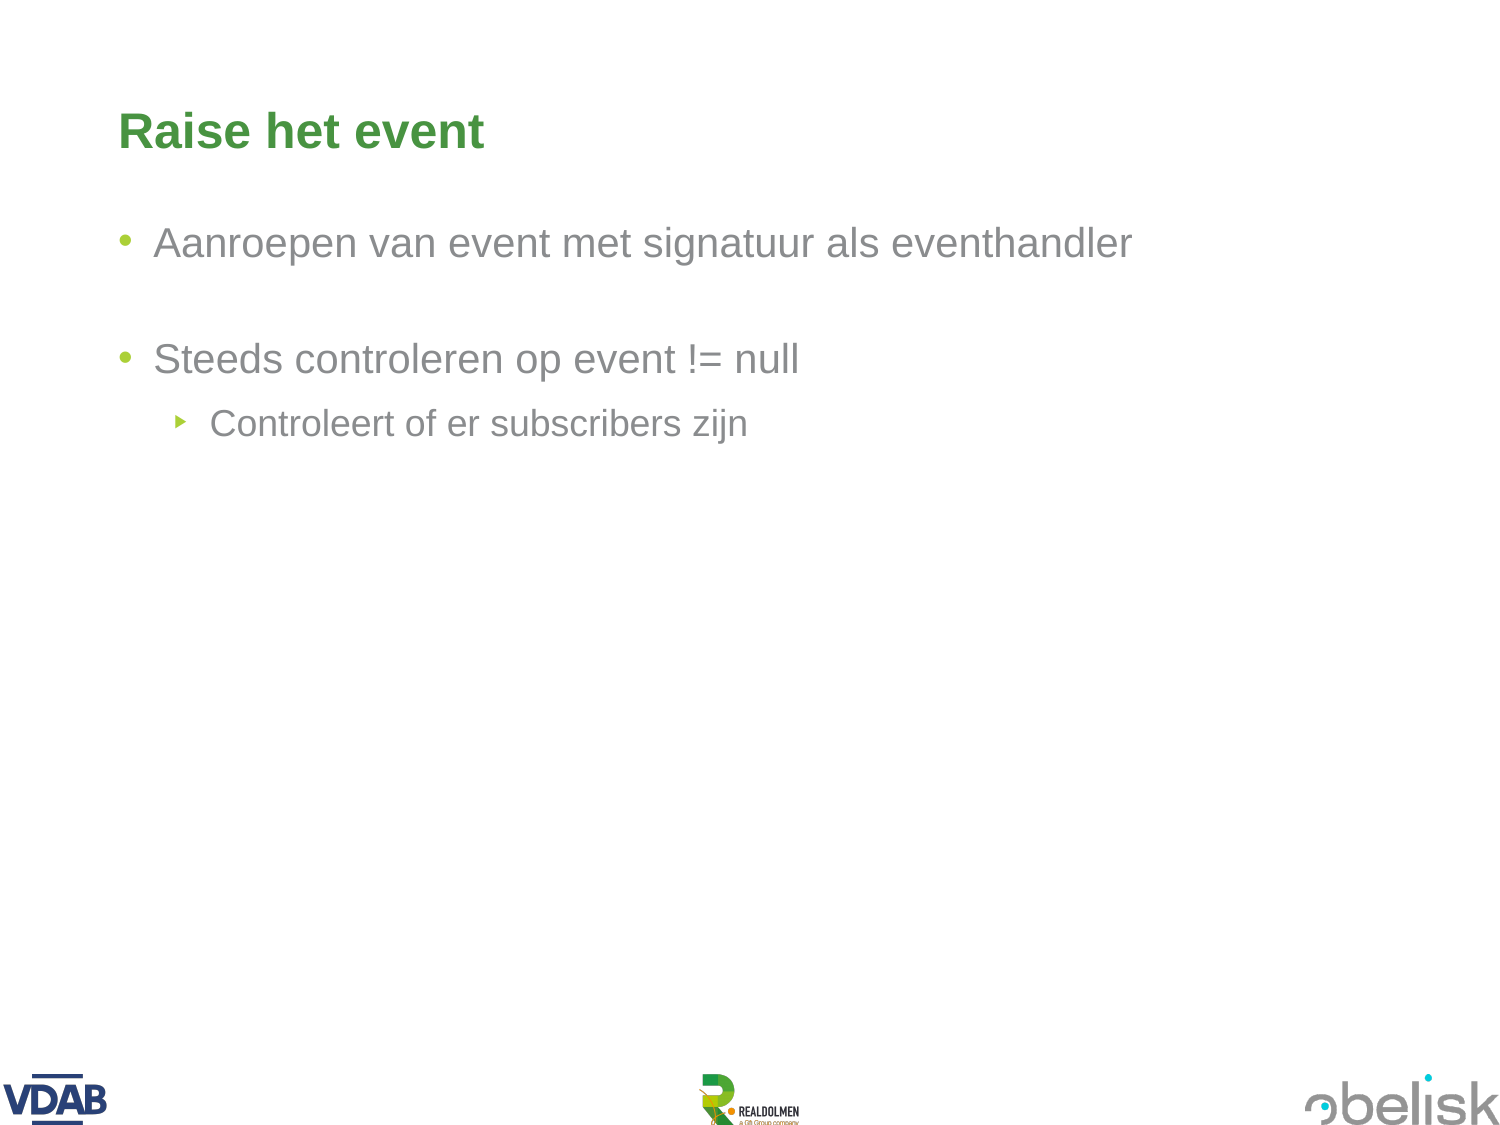

# Raise het event
Aanroepen van event met signatuur als eventhandler

Steeds controleren op event != null
Controleert of er subscribers zijn